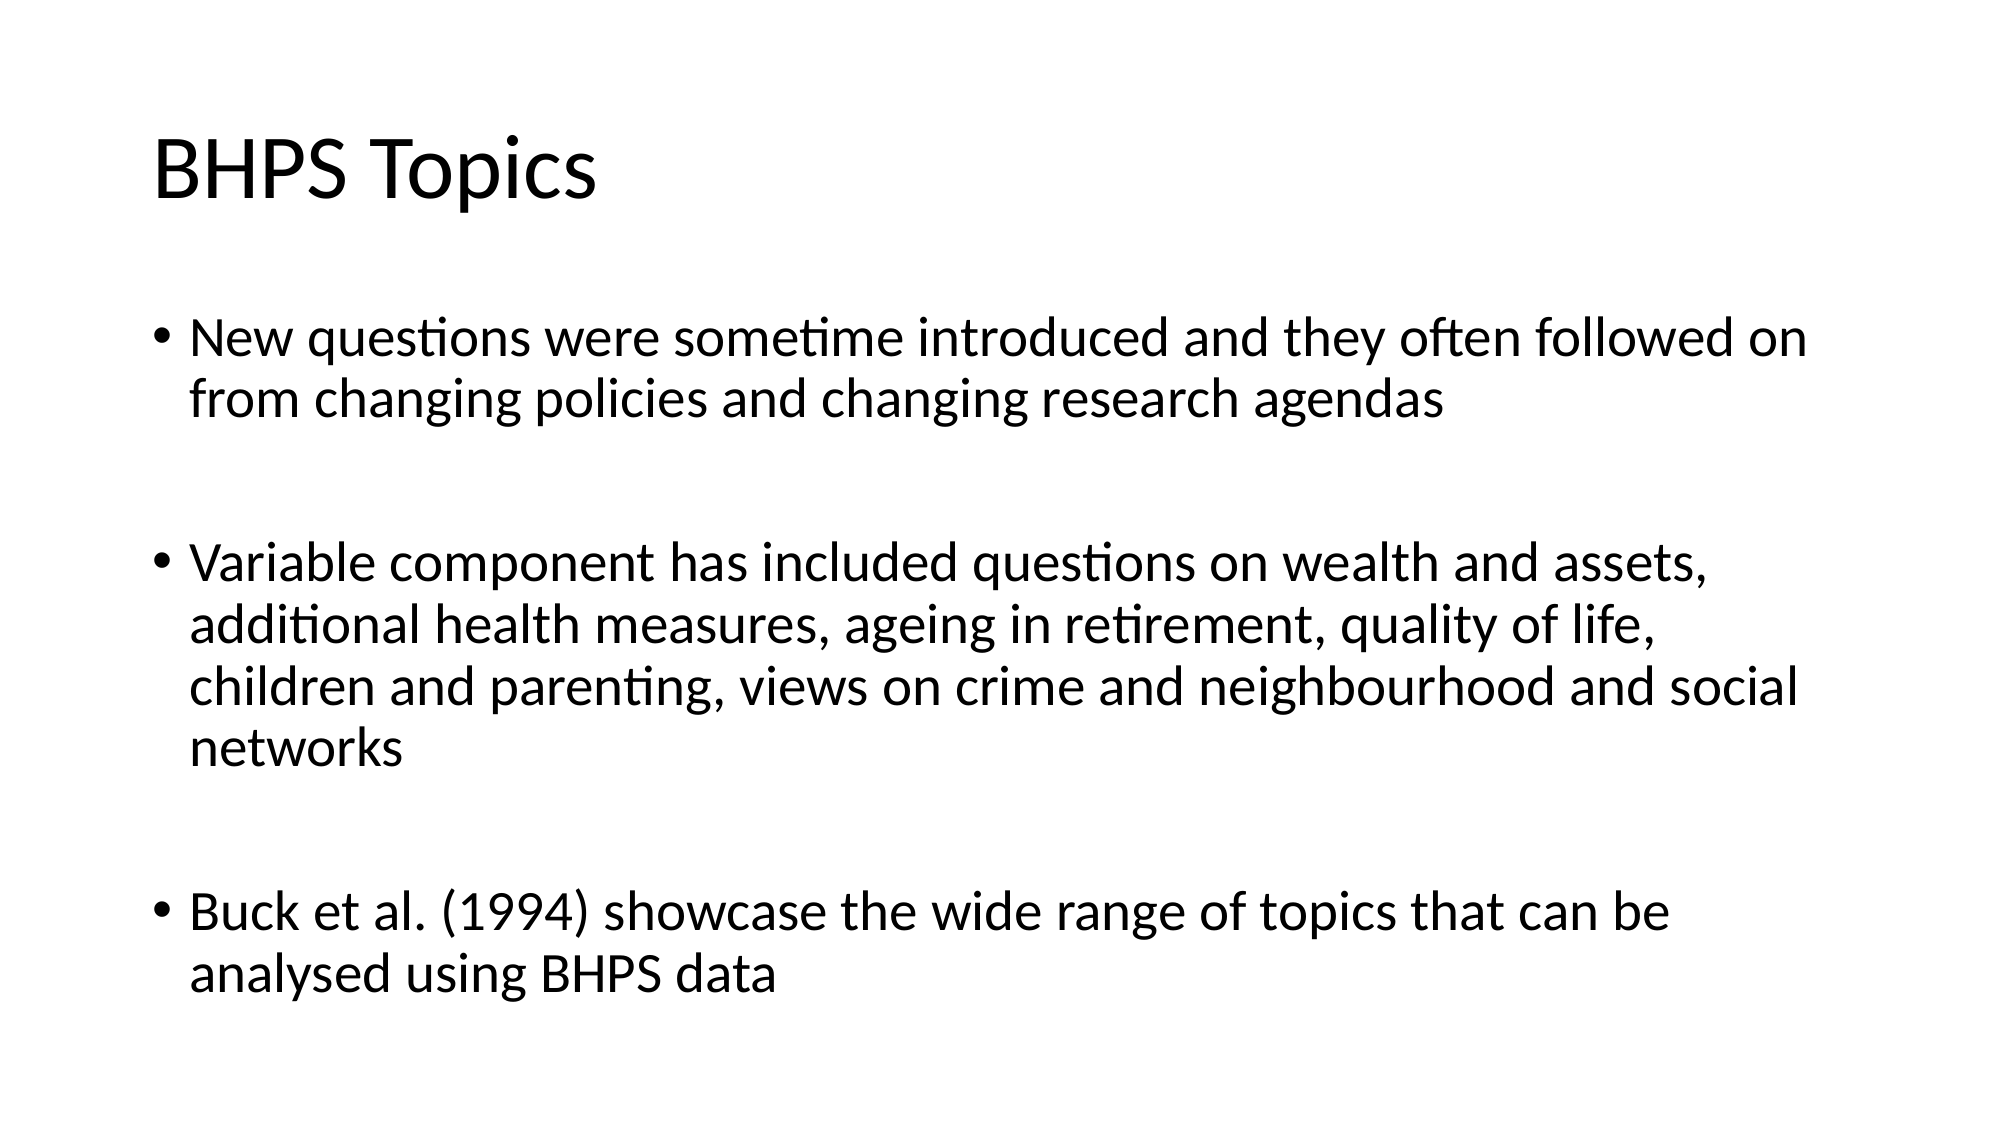

# BHPS Topics
New questions were sometime introduced and they often followed on from changing policies and changing research agendas

Variable component has included questions on wealth and assets, additional health measures, ageing in retirement, quality of life, children and parenting, views on crime and neighbourhood and social networks

Buck et al. (1994) showcase the wide range of topics that can be analysed using BHPS data